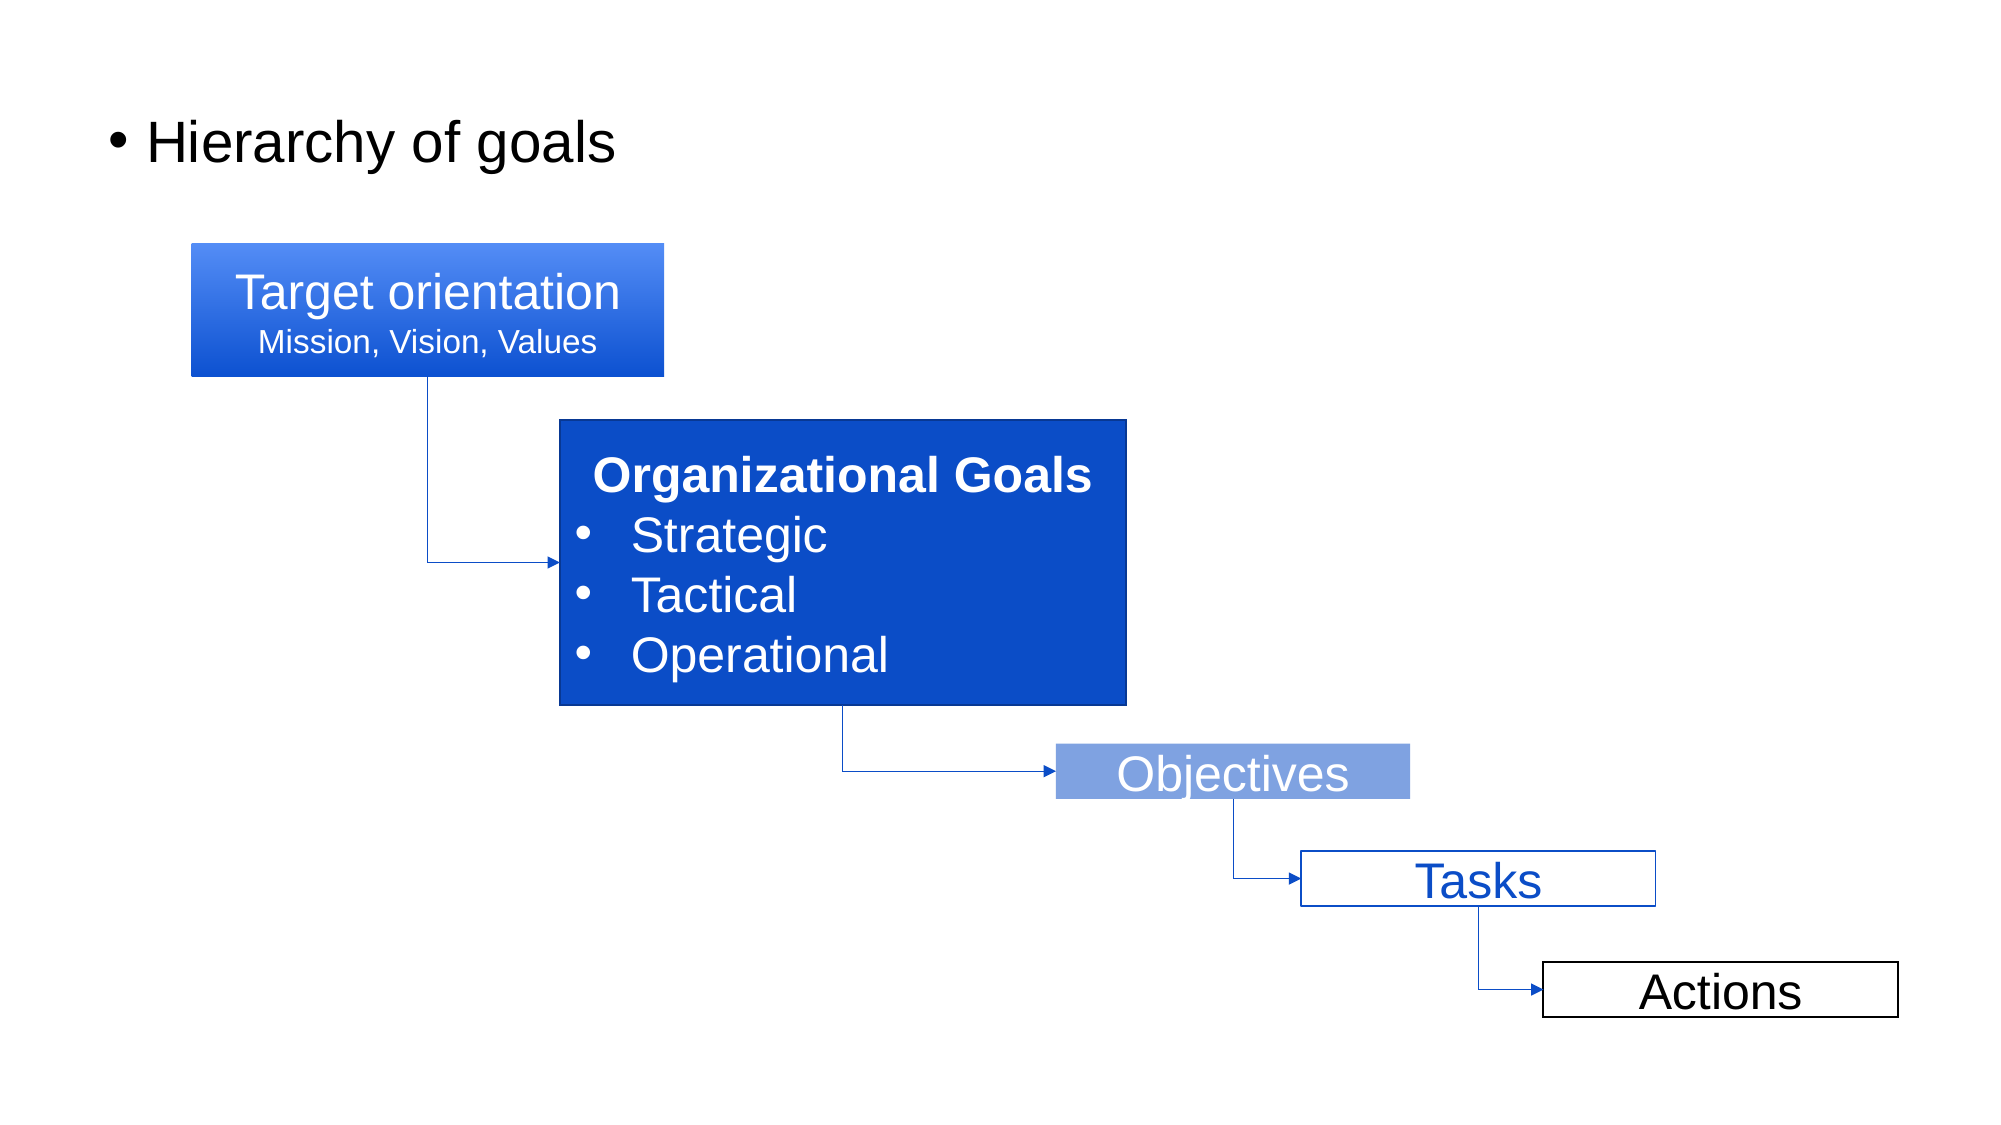

Hierarchy of goals
Target orientation
Mission, Vision, Values
Organizational Goals
Strategic
Tactical
Operational
Objectives
Tasks
Actions